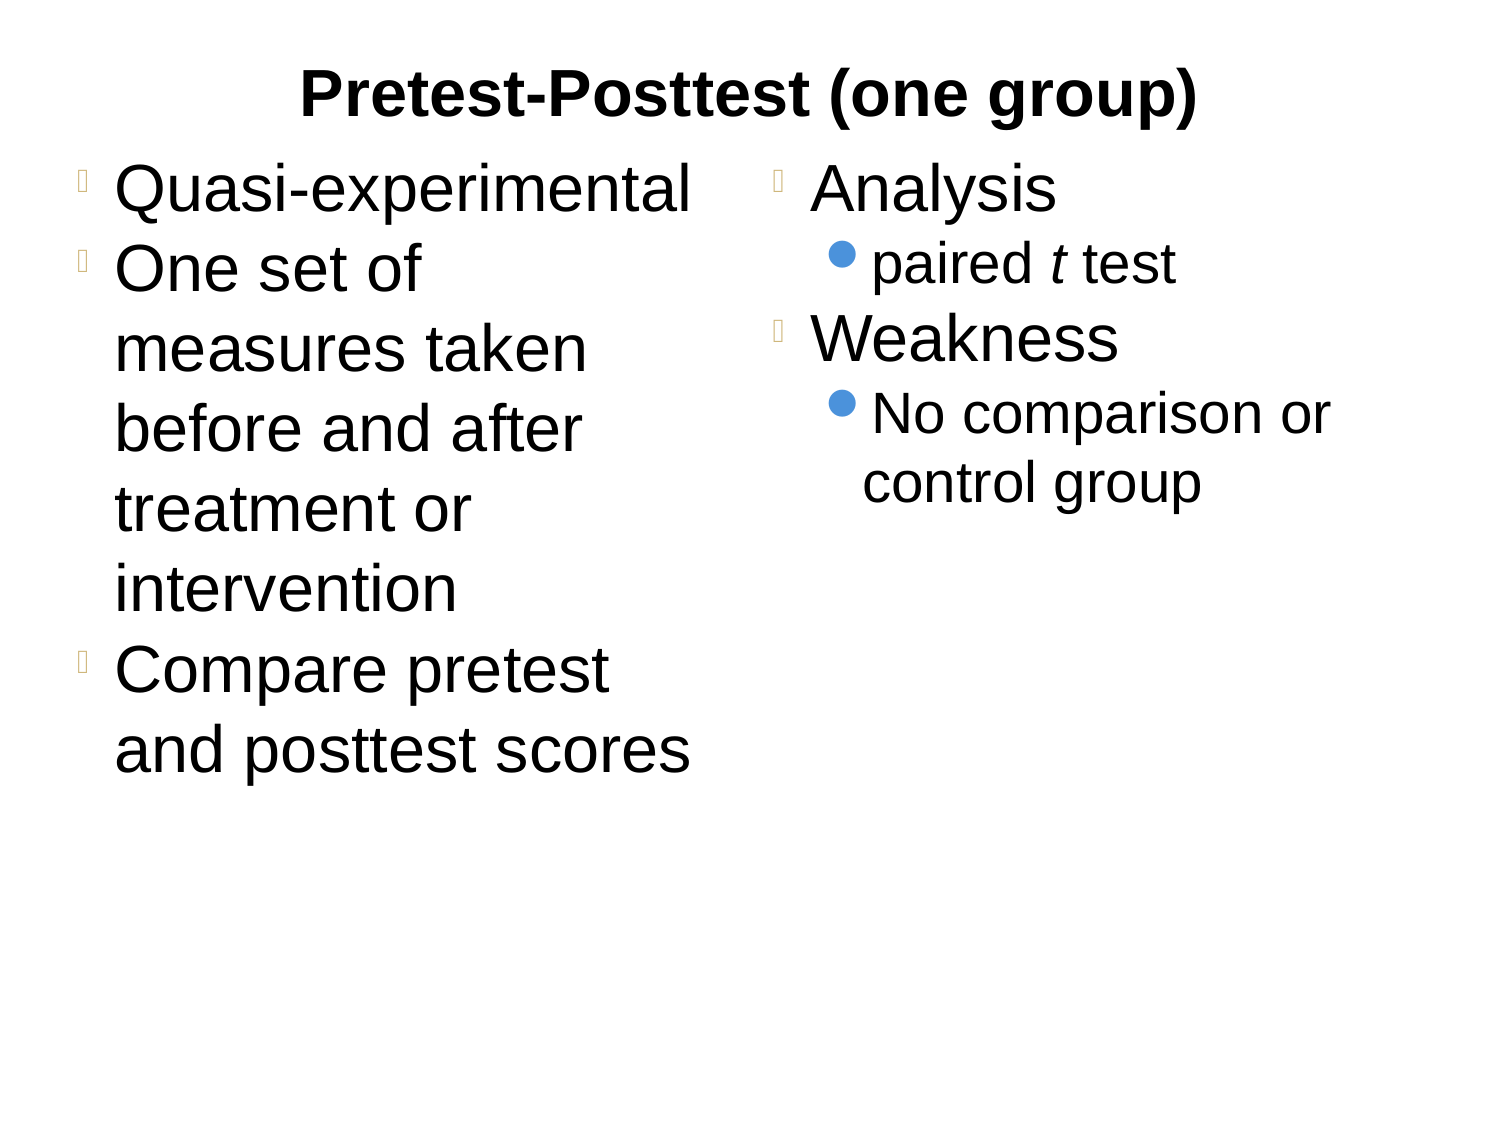

Pretest-Posttest (one group)
Quasi-experimental
One set of measures taken before and after treatment or intervention
Compare pretest and posttest scores
Analysis
paired t test
Weakness
No comparison or control group